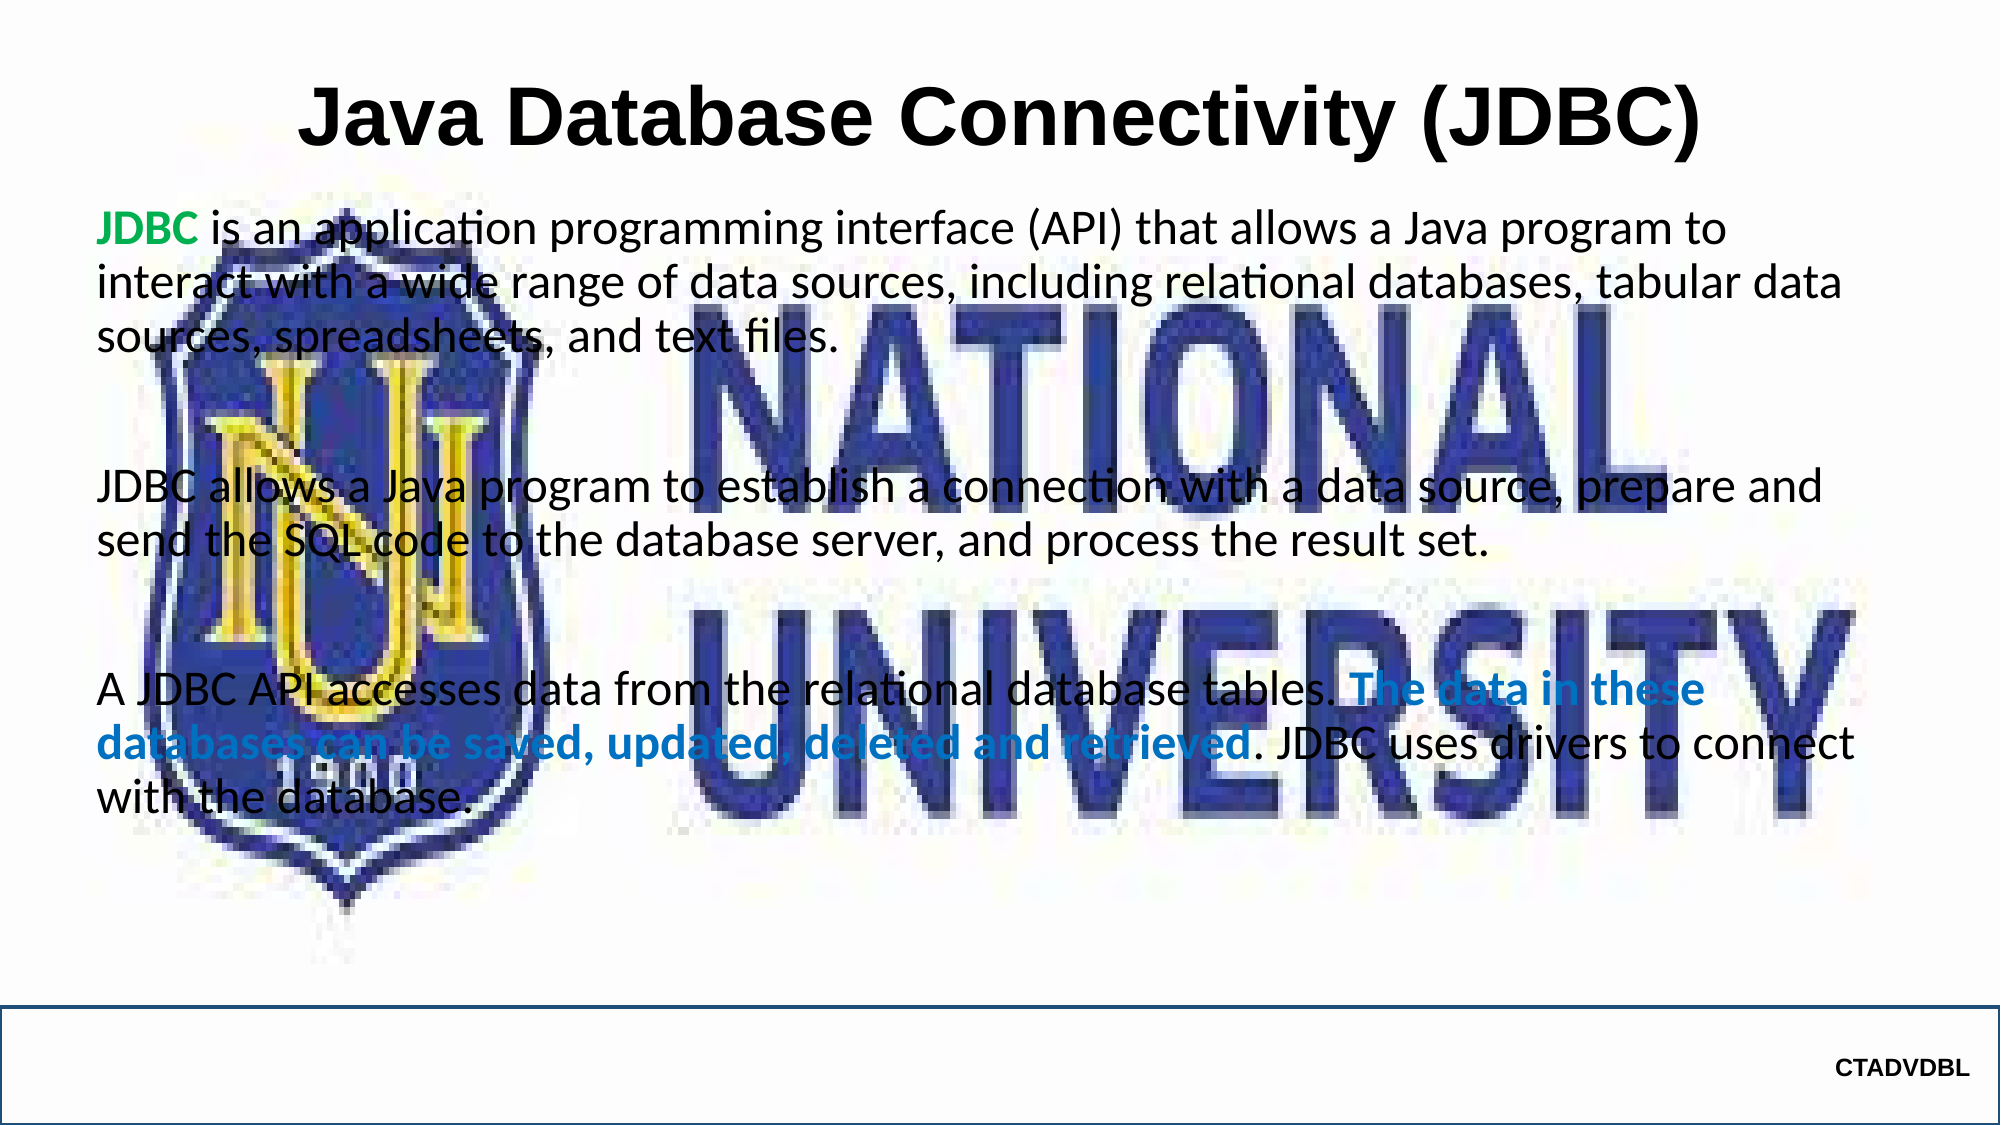

# Java Database Connectivity (JDBC)
JDBC is an application programming interface (API) that allows a Java program to interact with a wide range of data sources, including relational databases, tabular data sources, spreadsheets, and text files.

JDBC allows a Java program to establish a connection with a data source, prepare and send the SQL code to the database server, and process the result set.

A JDBC API accesses data from the relational database tables. The data in these databases can be saved, updated, deleted and retrieved. JDBC uses drivers to connect with the database.
CTADVDBL